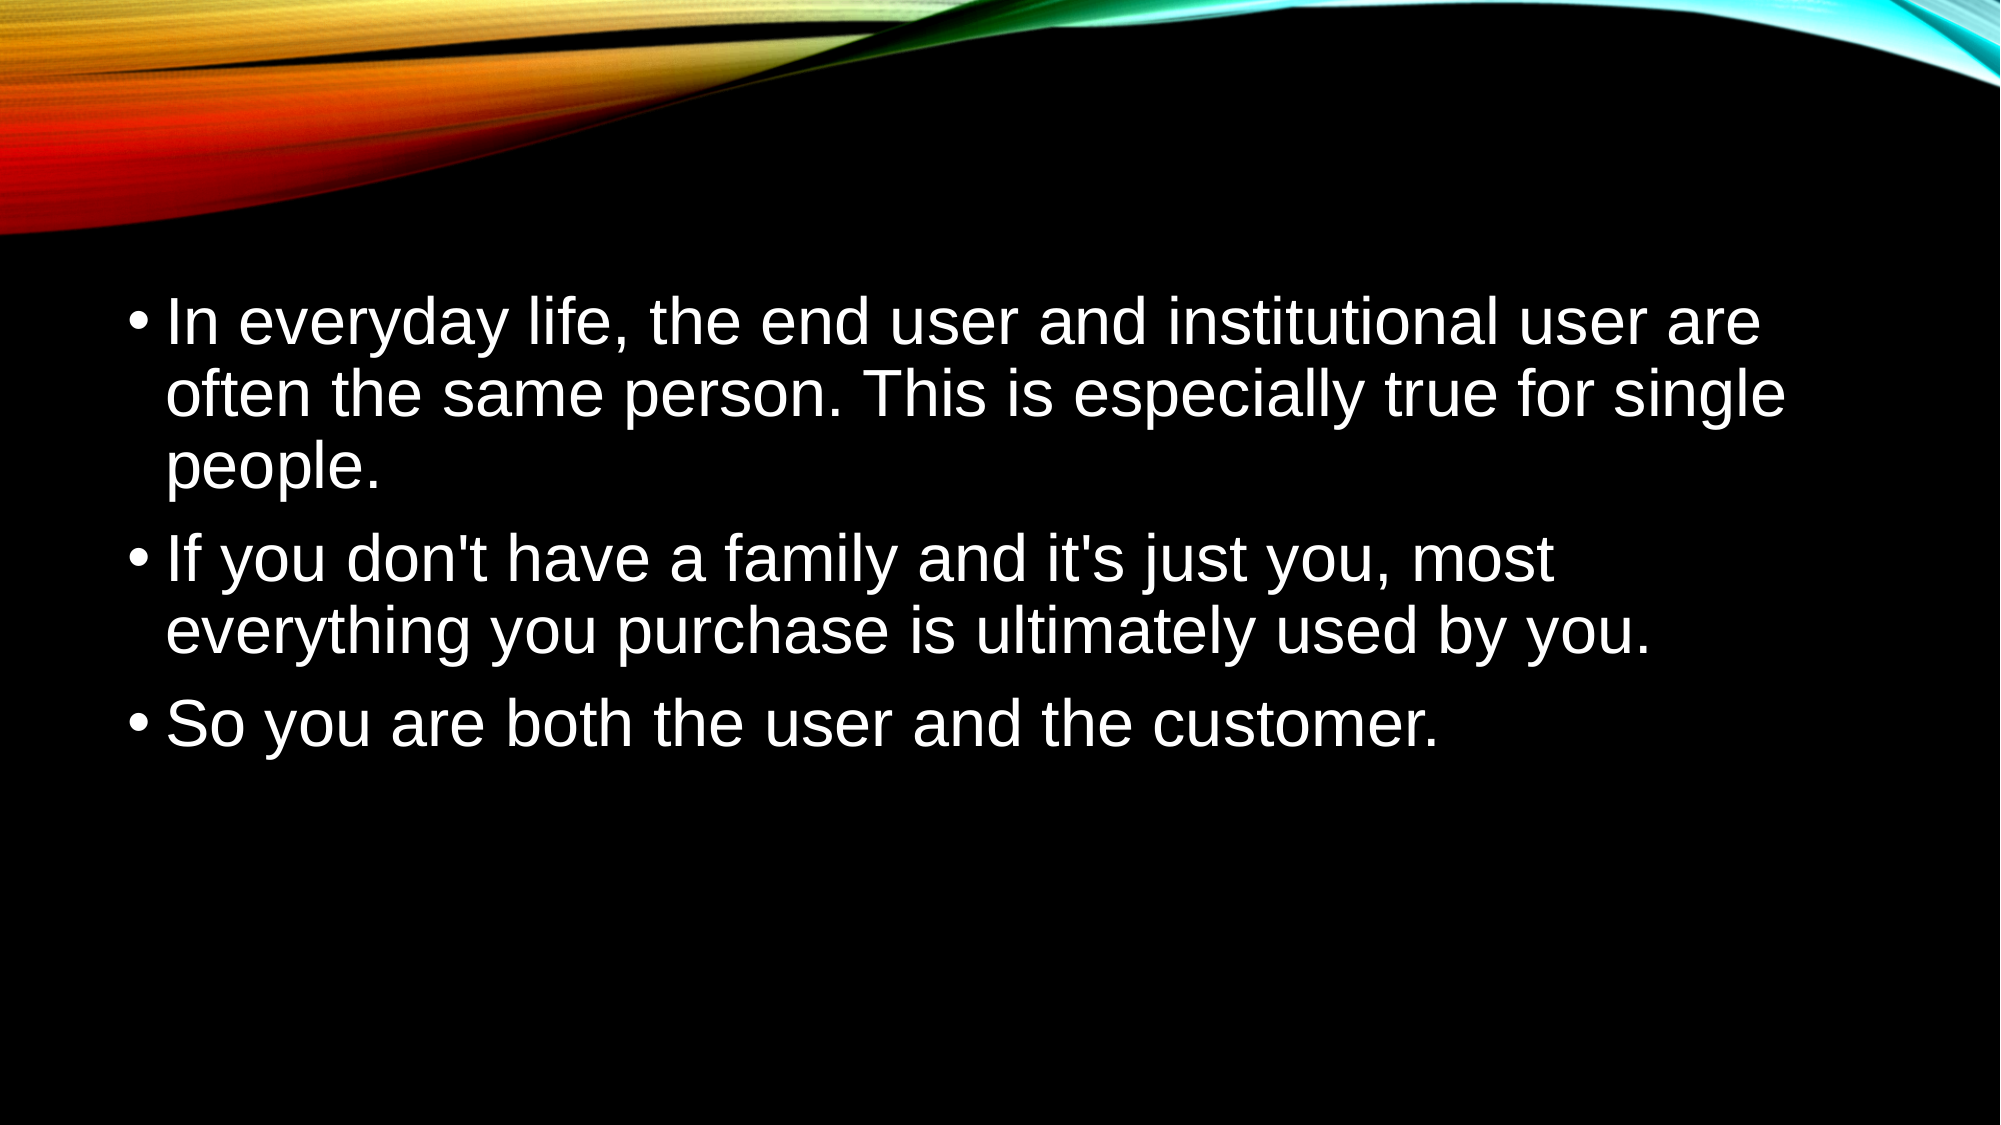

In everyday life, the end user and institutional user are often the same person. This is especially true for single people.
If you don't have a family and it's just you, most everything you purchase is ultimately used by you.
So you are both the user and the customer.